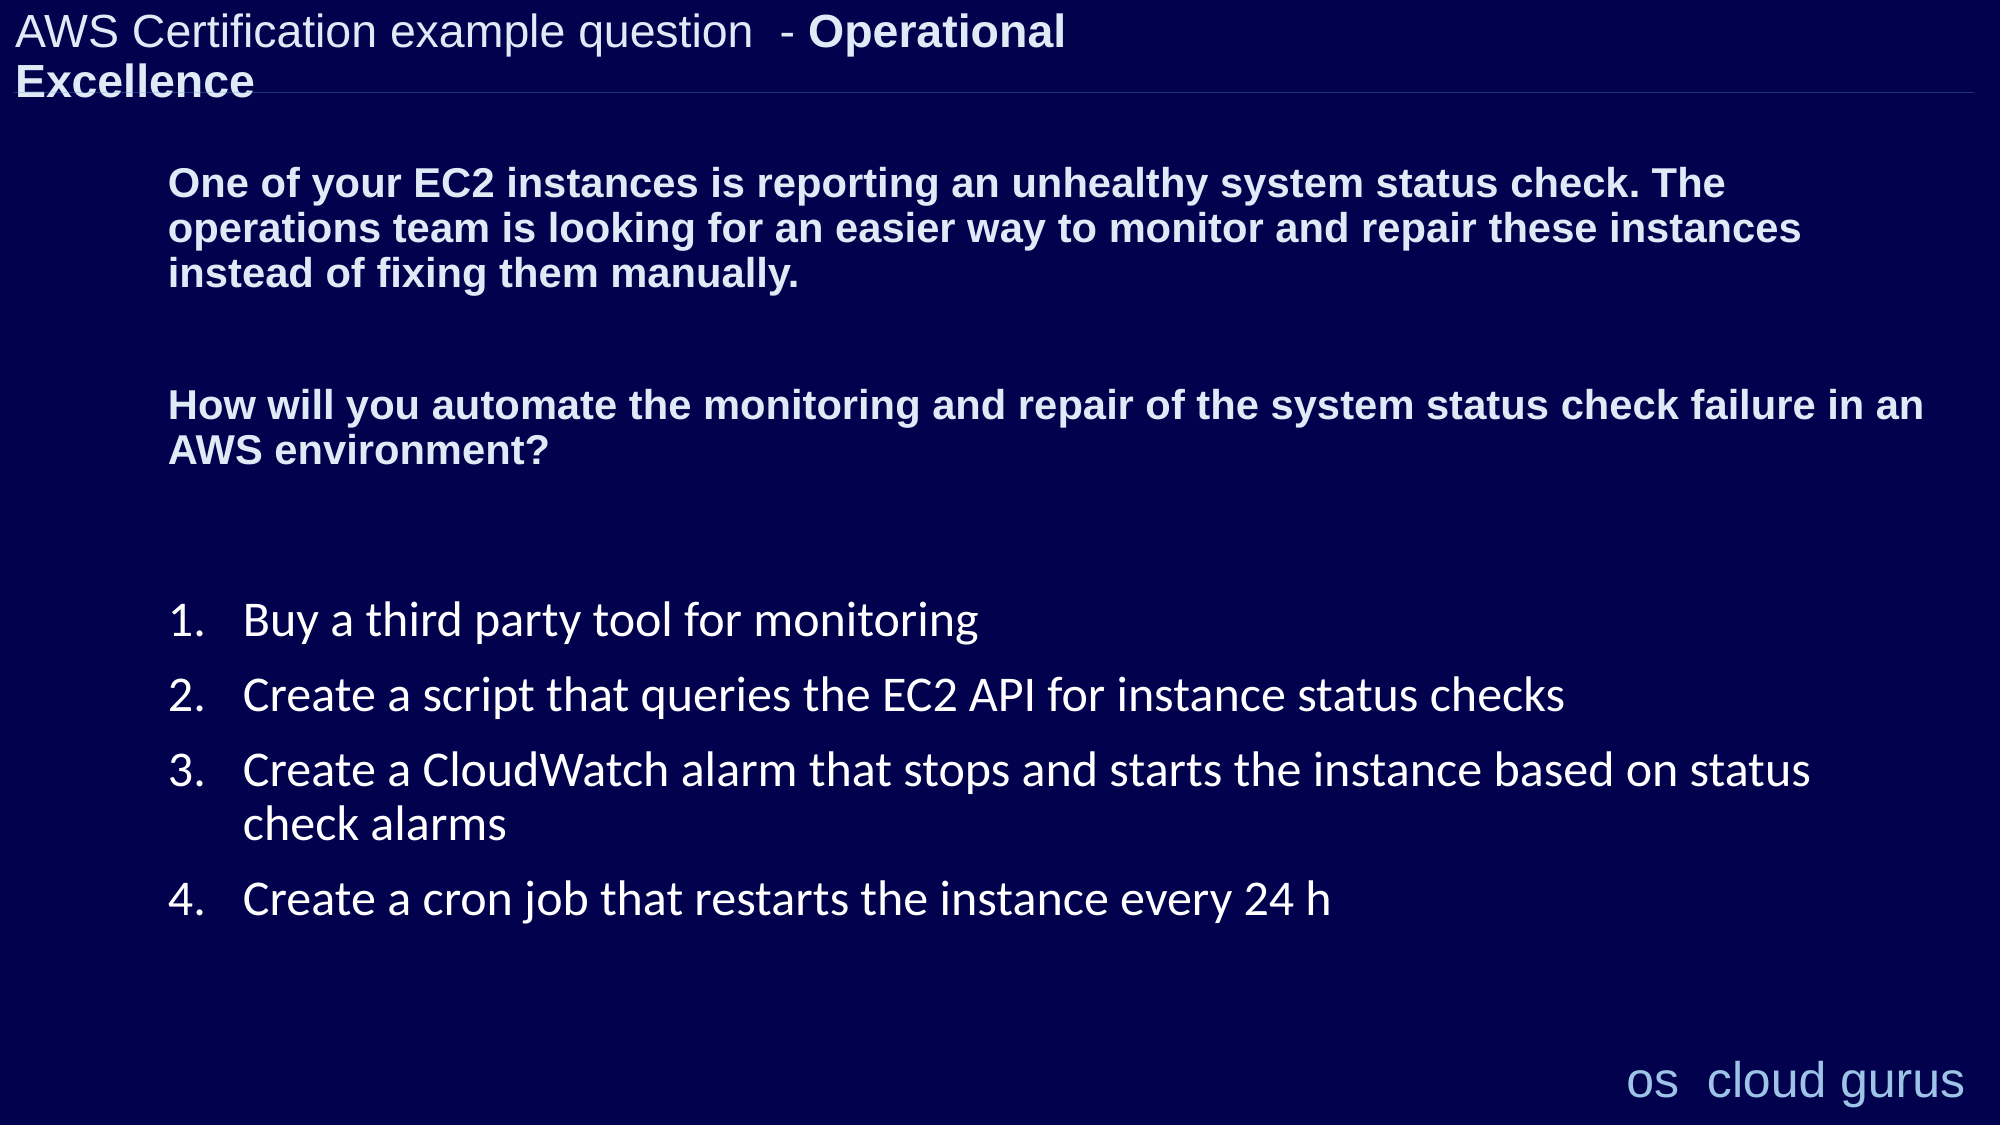

AWS Certification example question  - Operational Excellence
One of your EC2 instances is reporting an unhealthy system status check. The operations team is looking for an easier way to monitor and repair these instances instead of fixing them manually.

How will you automate the monitoring and repair of the system status check failure in an AWS environment?
Buy a third party tool for monitoring
Create a script that queries the EC2 API for instance status checks
Create a CloudWatch alarm that stops and starts the instance based on status check alarms
Create a cron job that restarts the instance every 24 h
os  cloud gurus